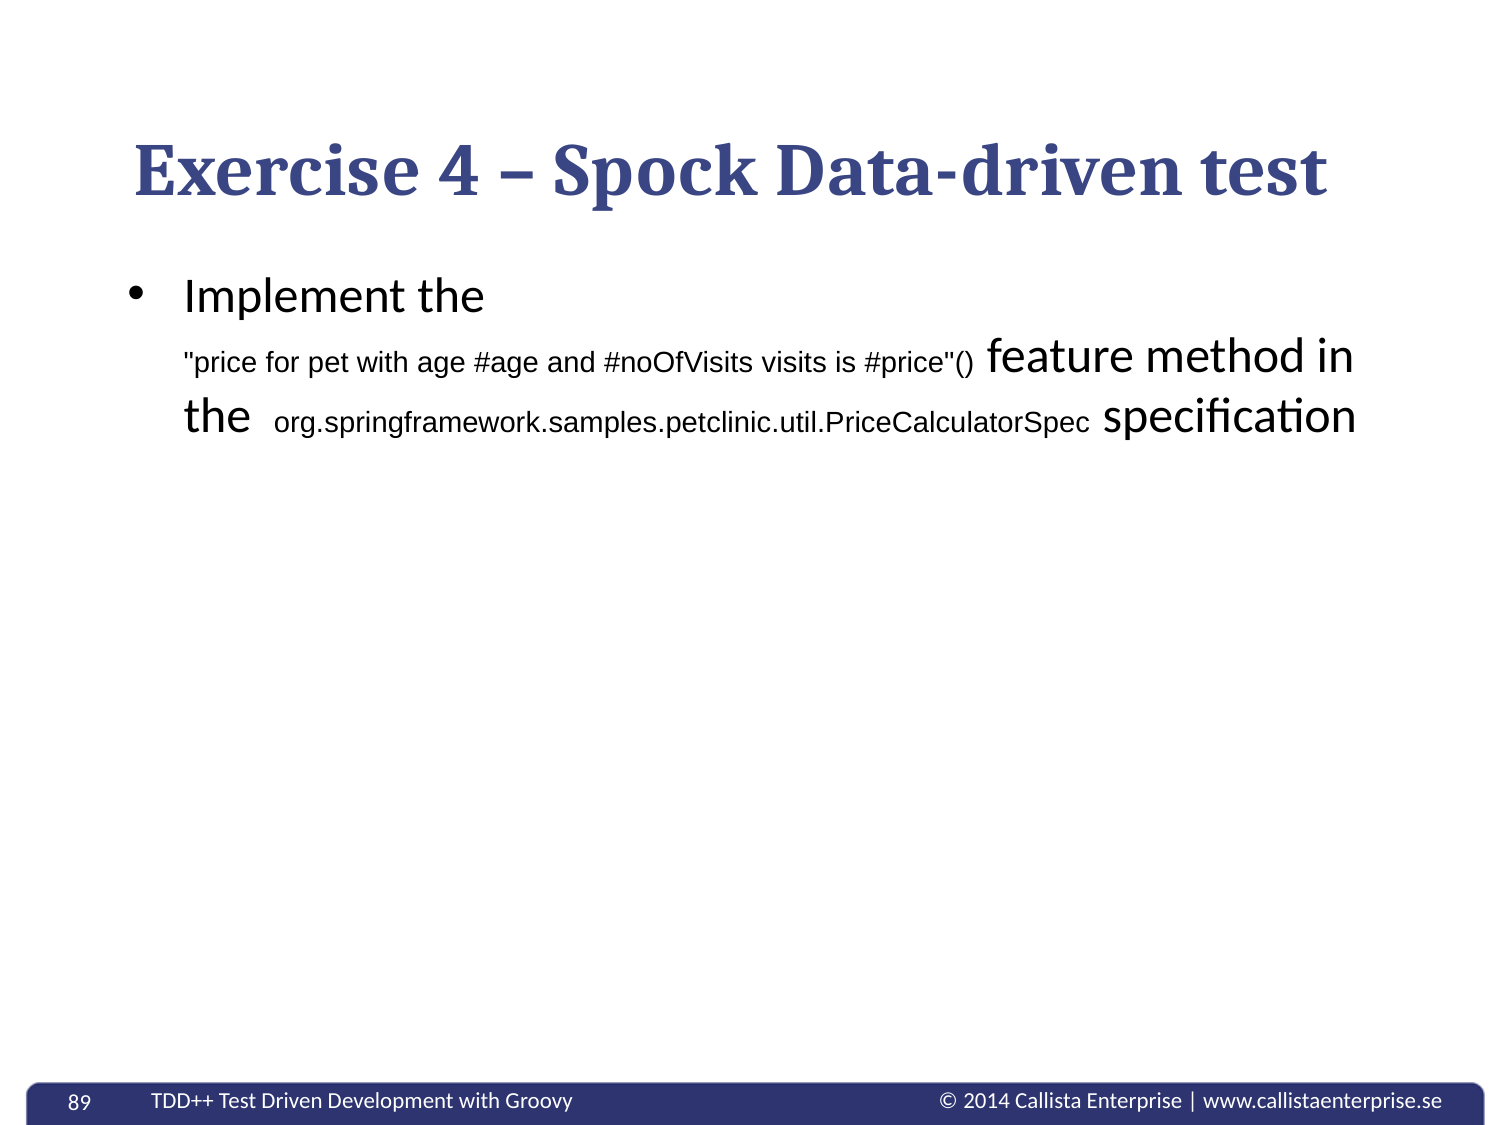

# Exercise 4 – Spock Data-driven test
Implement the
"price for pet with age #age and #noOfVisits visits is #price"() feature method in the  org.springframework.samples.petclinic.util.PriceCalculatorSpec specification